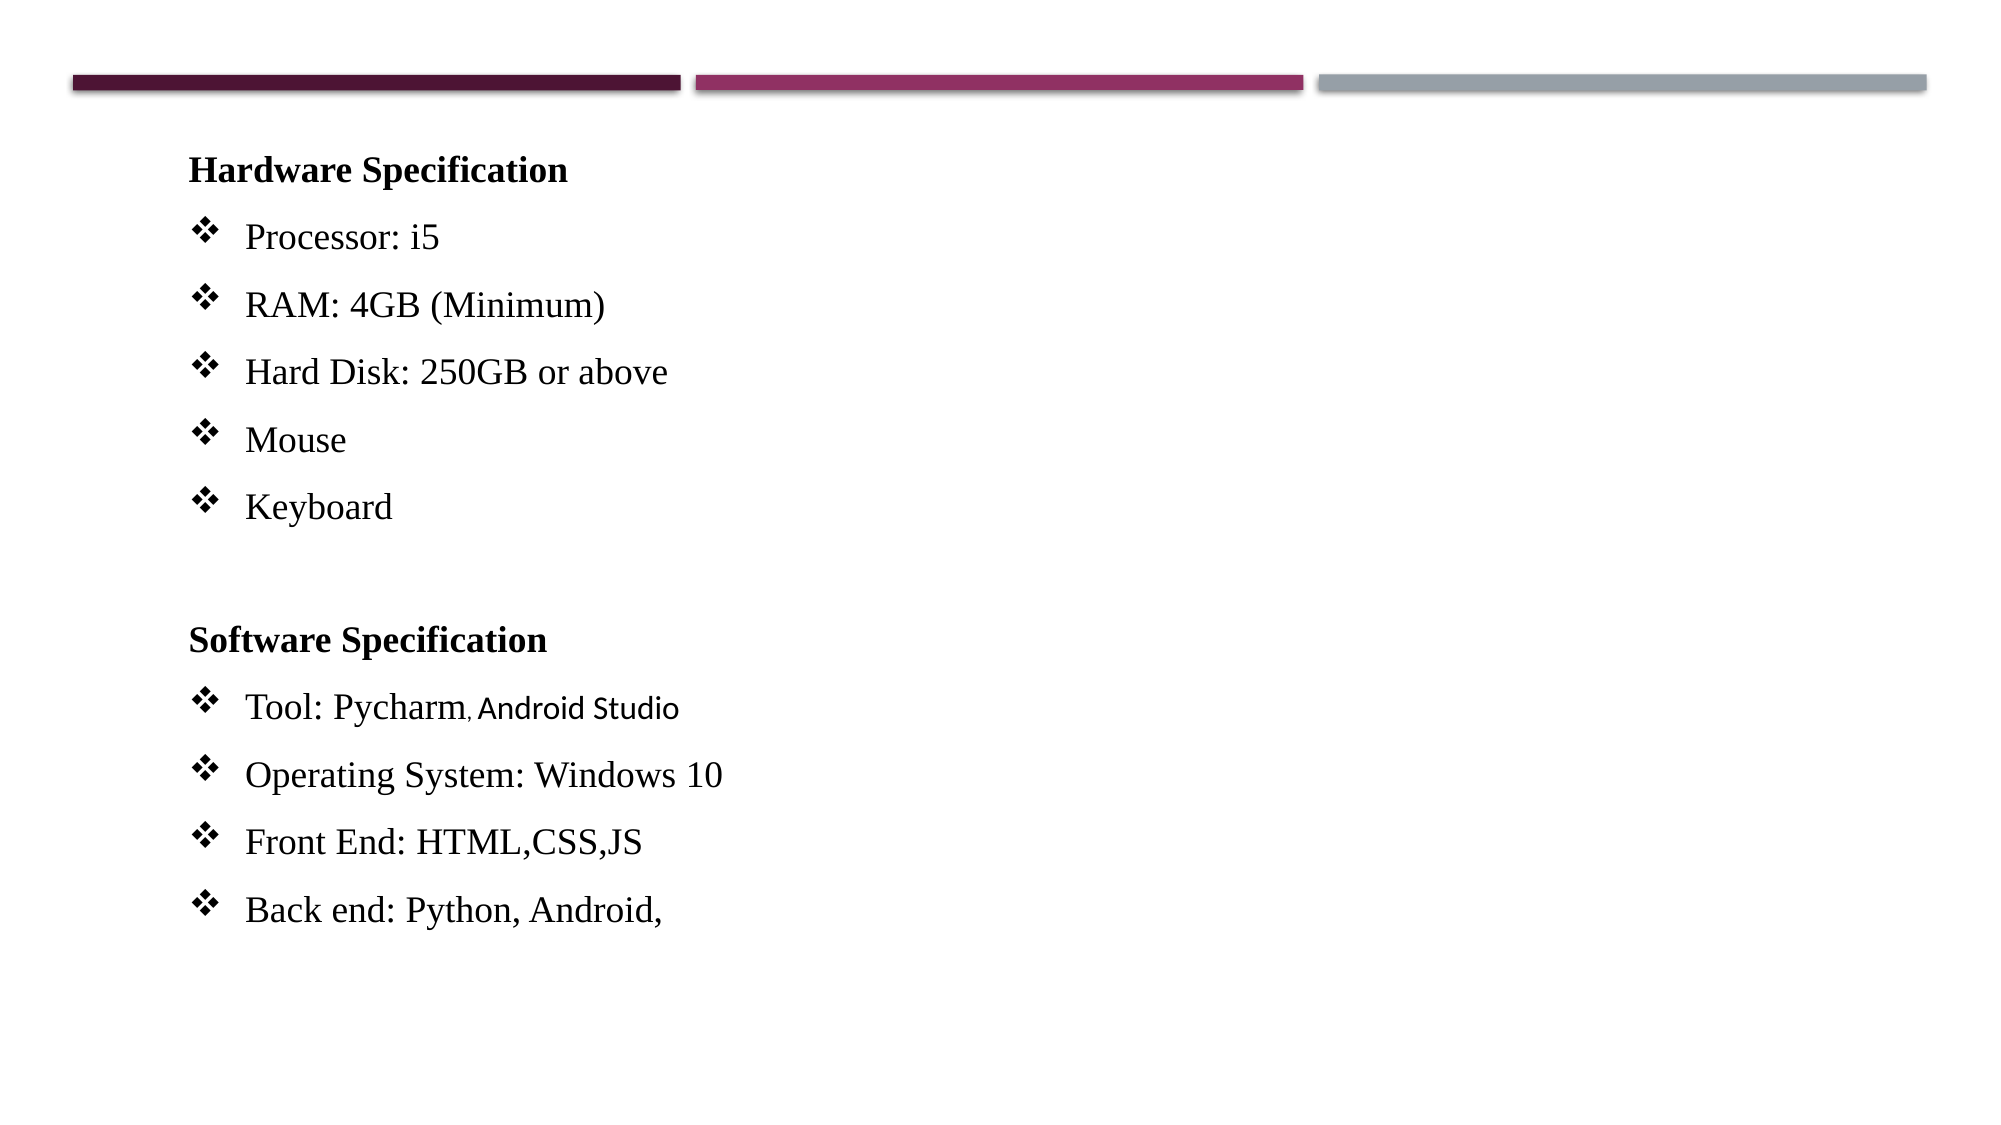

Hardware Specification
Processor: i5
RAM: 4GB (Minimum)
Hard Disk: 250GB or above
Mouse
Keyboard
Software Specification
Tool: Pycharm, Android Studio
Operating System: Windows 10
Front End: HTML,CSS,JS
Back end: Python, Android,